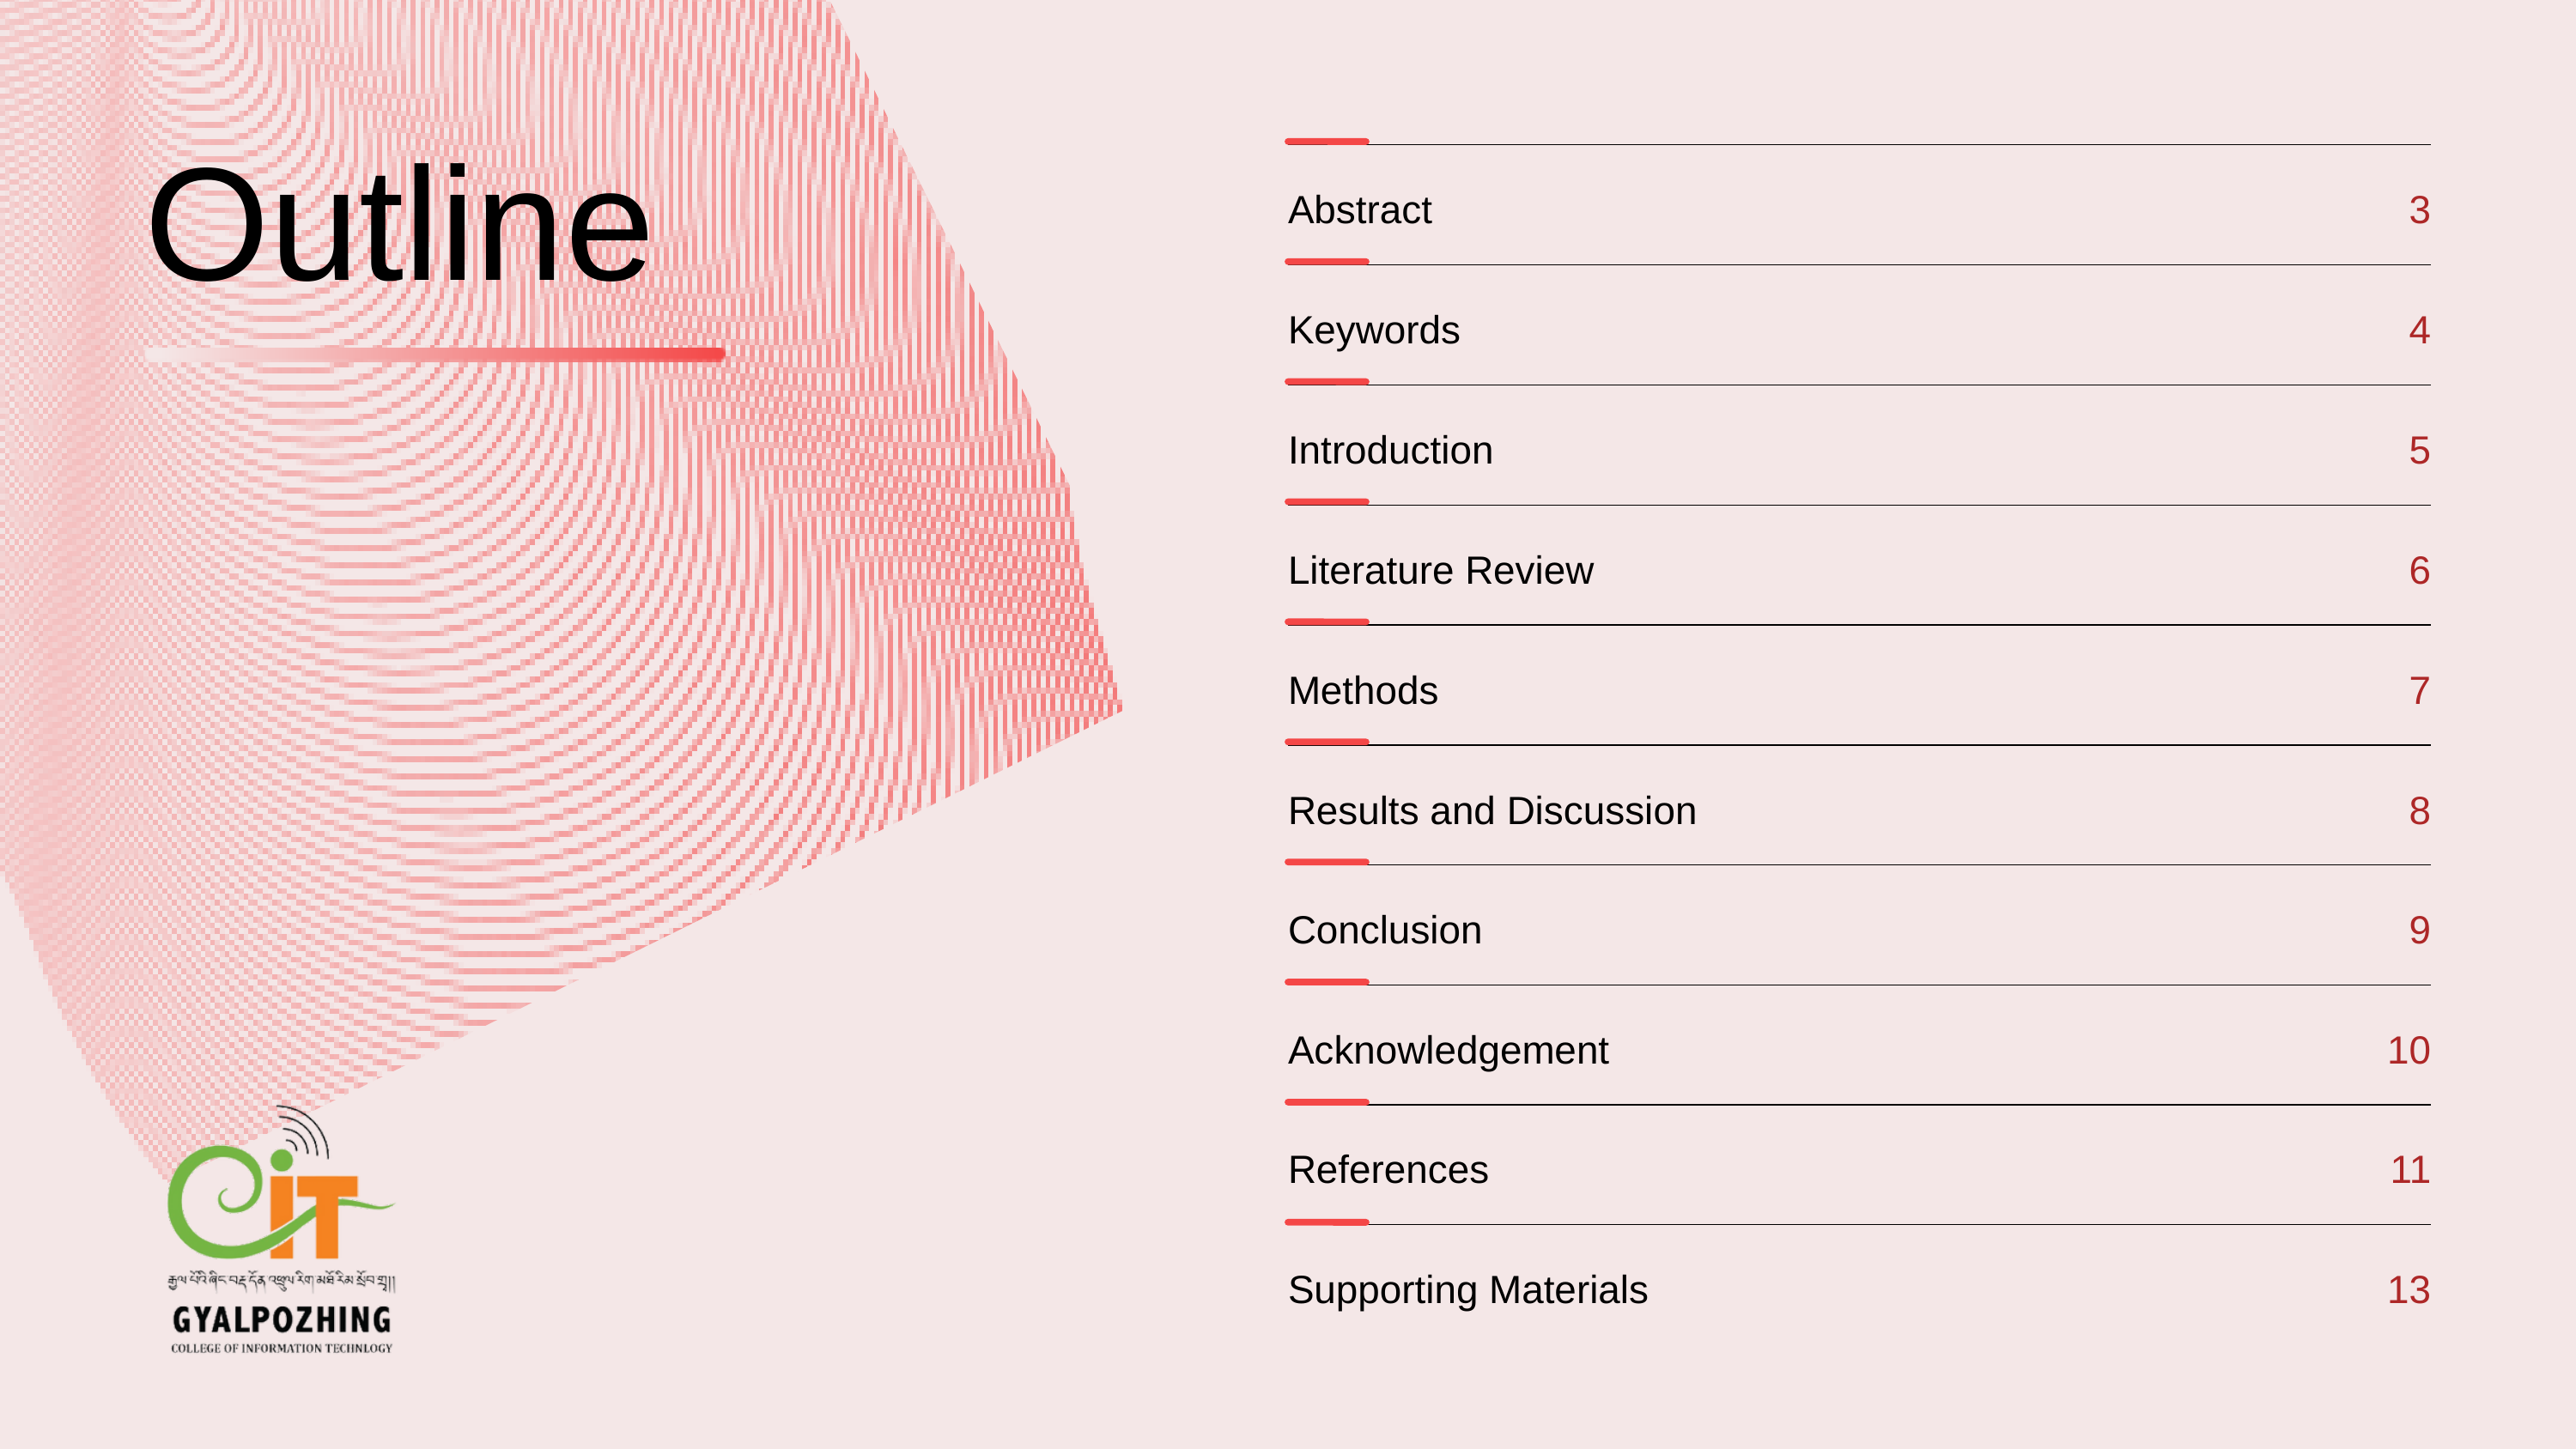

Outline

| Abstract | 3 |
| --- | --- |
| Keywords | 4 |
| Introduction | 5 |
| Literature Review | 6 |
| Methods | 7 |
| Results and Discussion | 8 |
| Conclusion | 9 |
| Acknowledgement | 10 |
| References | 11 |
| Supporting Materials | 13 |